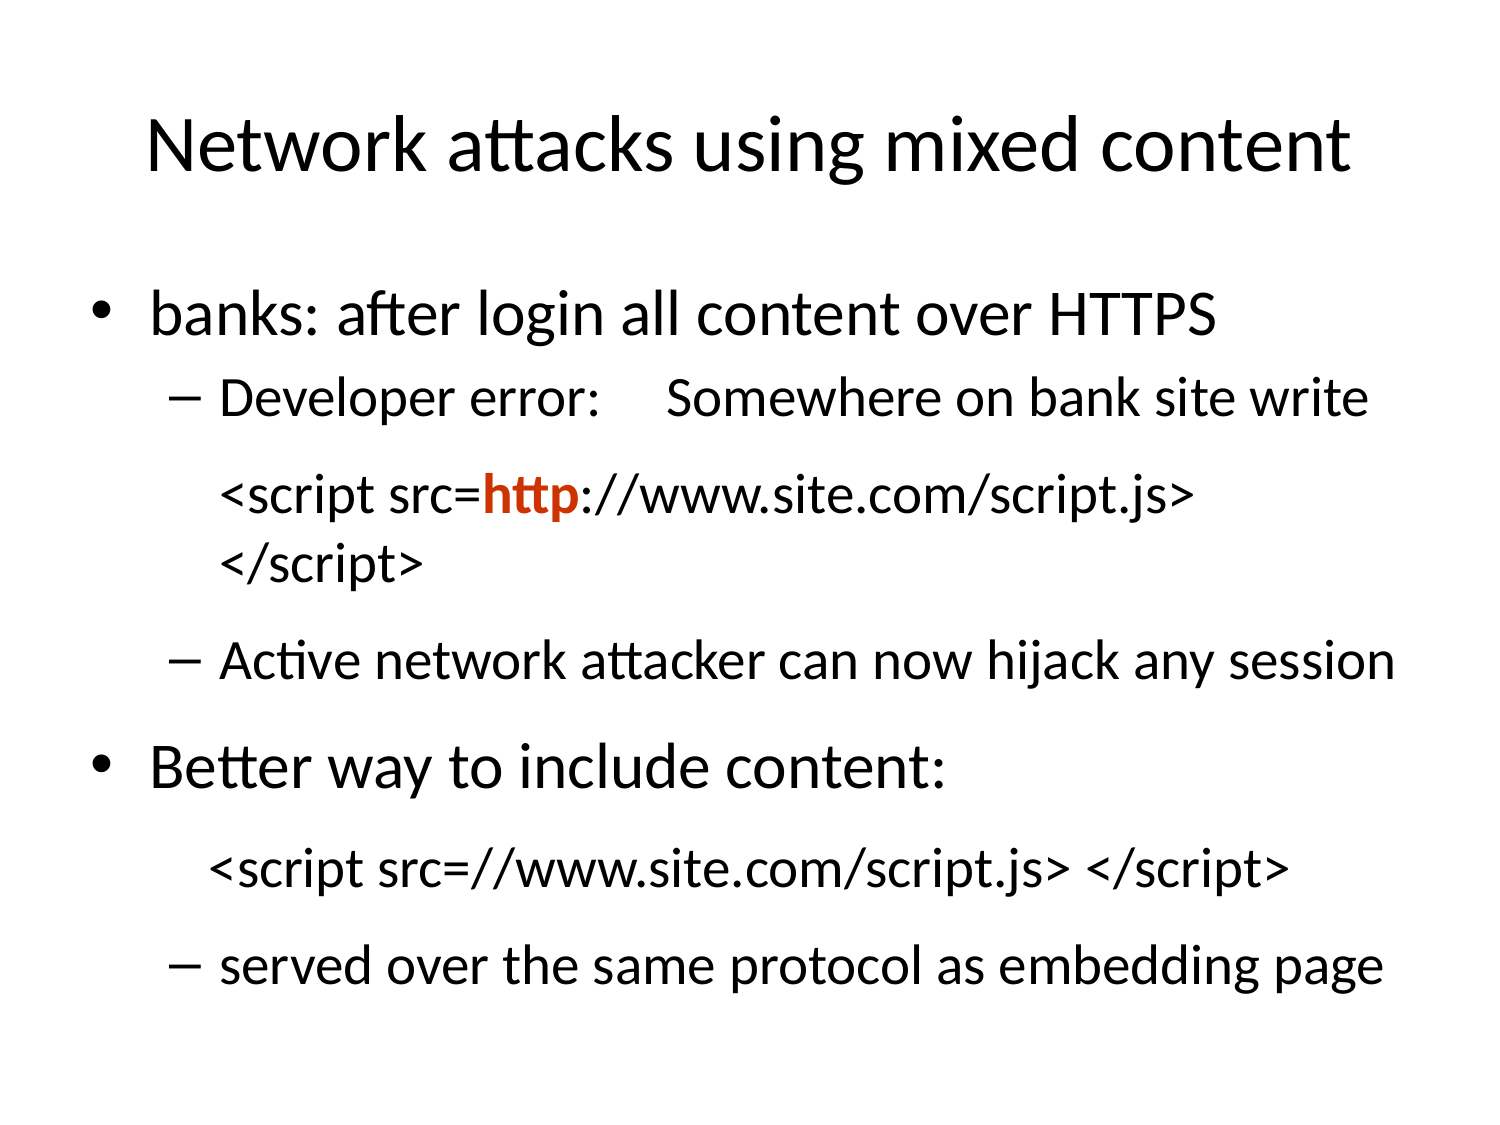

# Network attacks using mixed content
banks: after login all content over HTTPS
Developer error:     Somewhere on bank site write
	<script src=http://www.site.com/script.js> </script>
Active network attacker can now hijack any session
Better way to include content:
   <script src=//www.site.com/script.js> </script>
served over the same protocol as embedding page